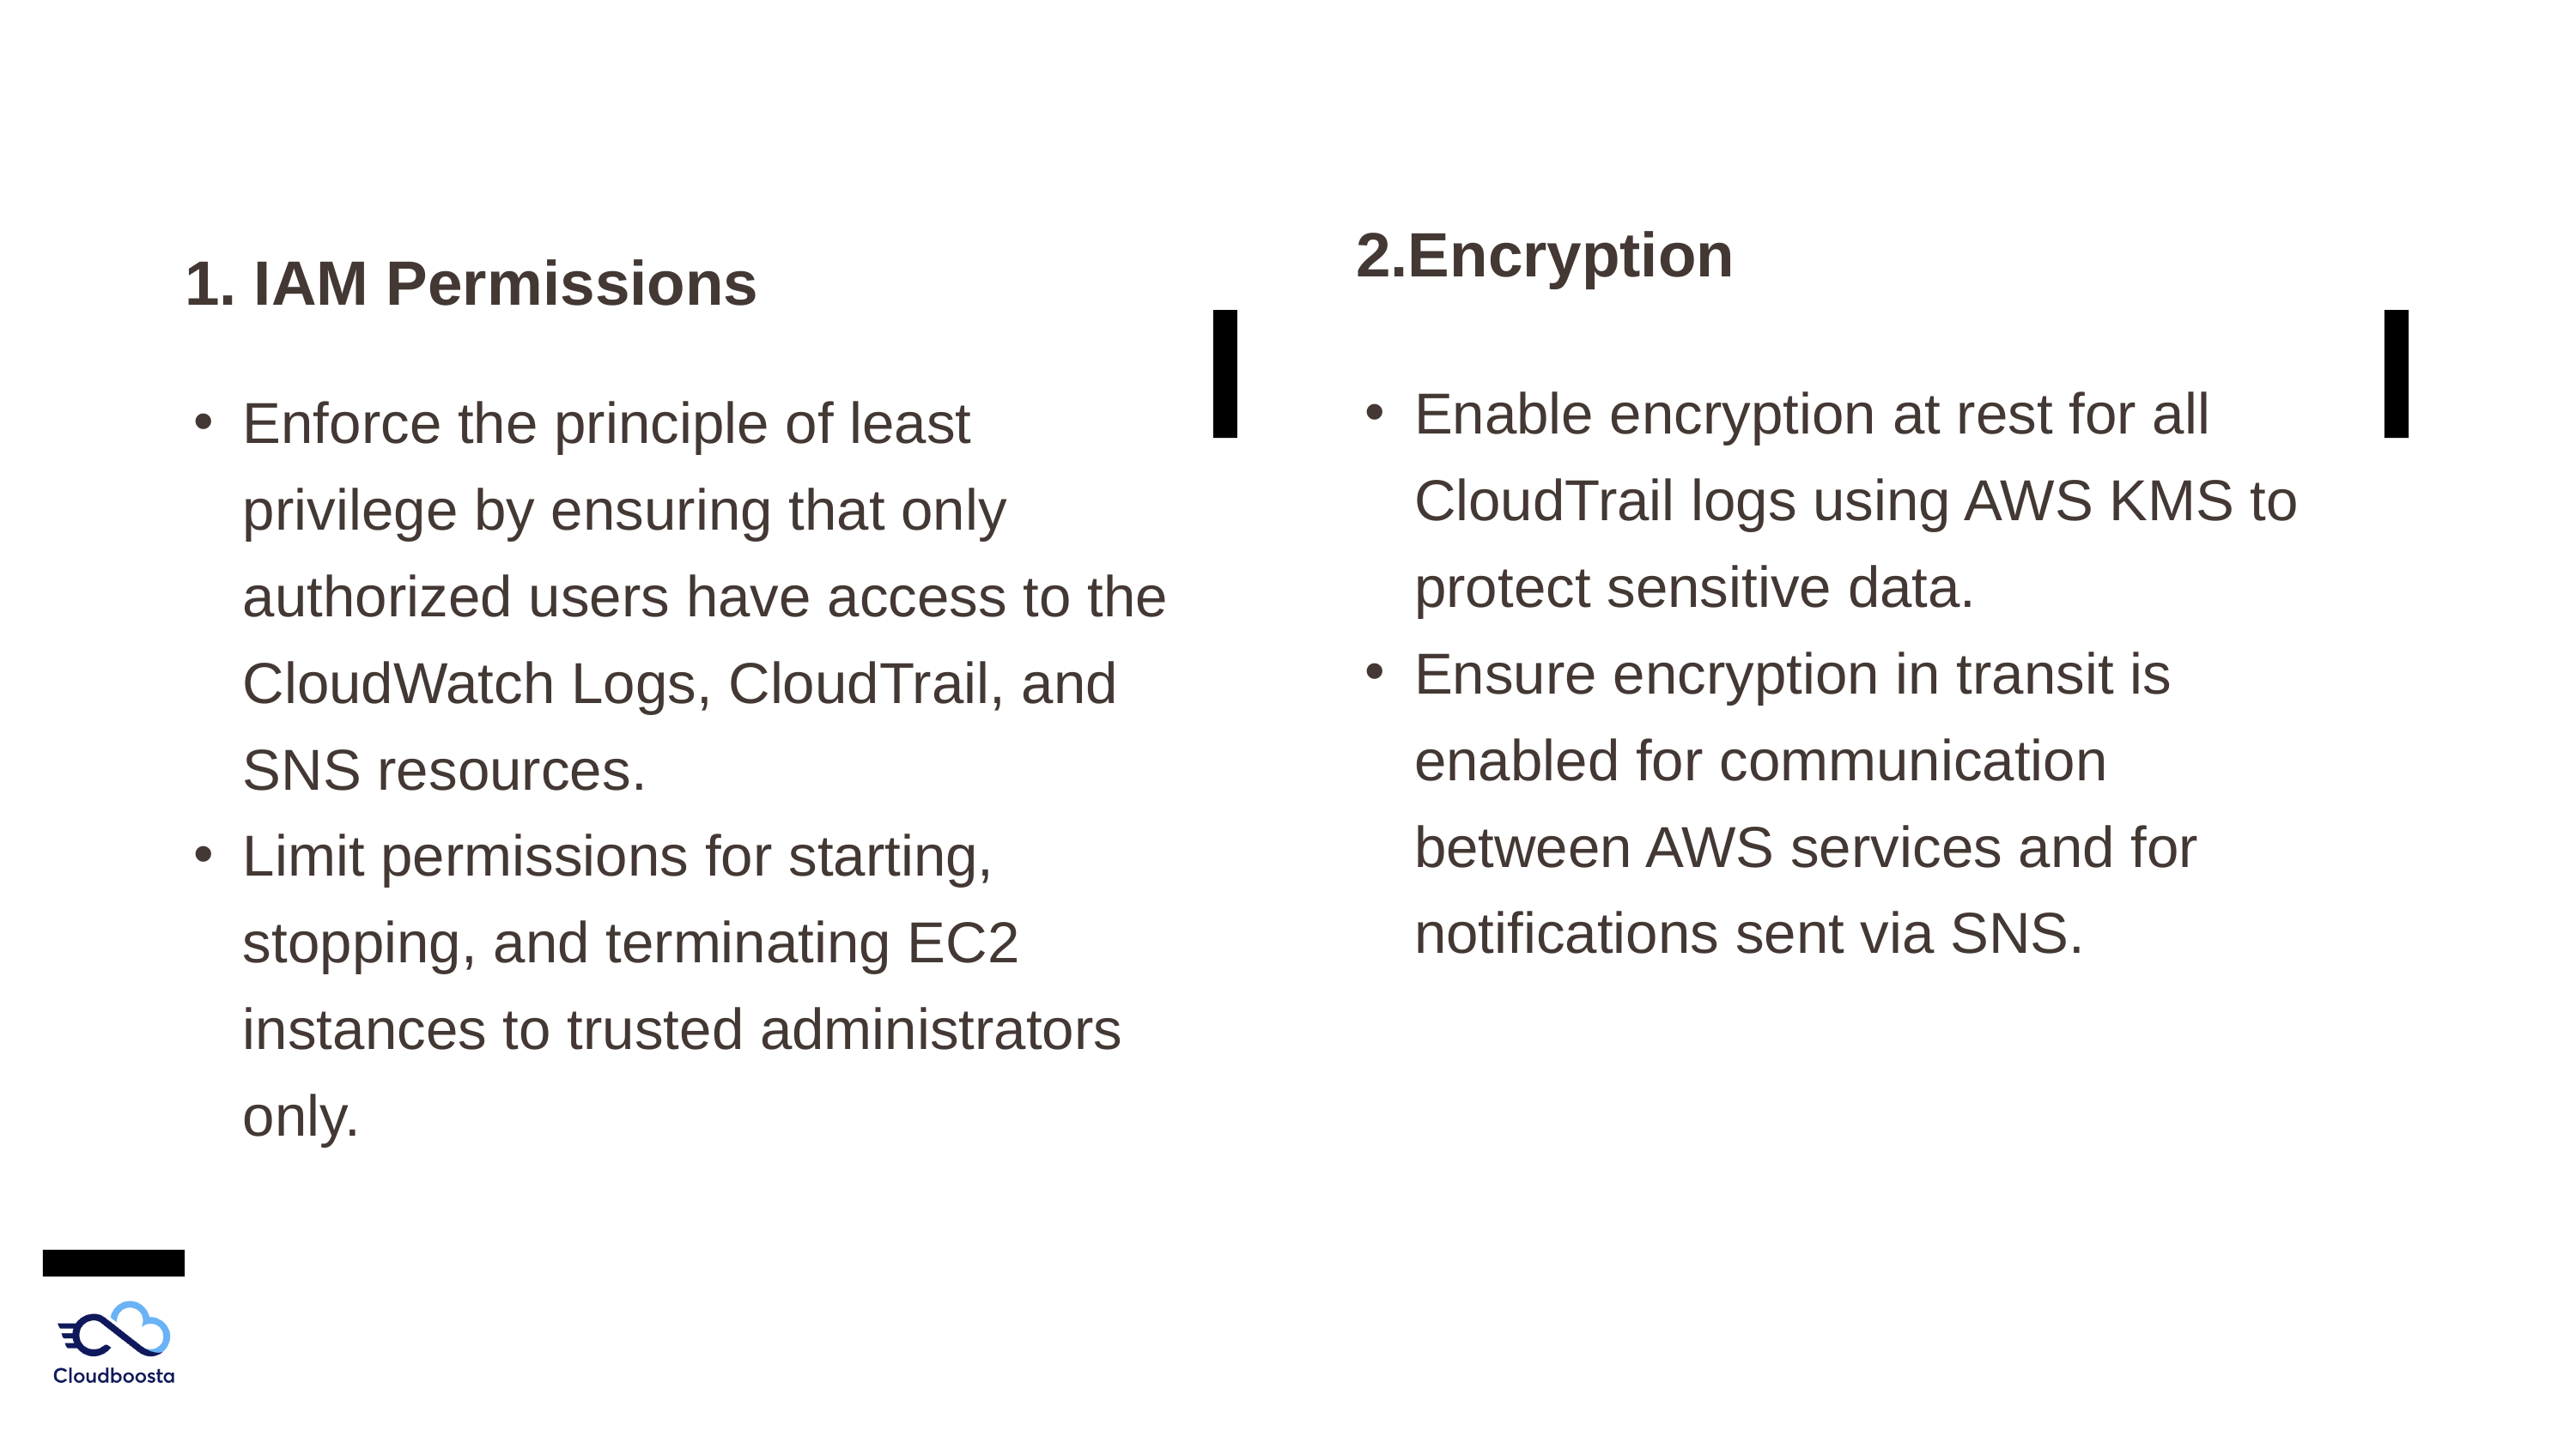

2.Encryption
1. IAM Permissions

Enable encryption at rest for all CloudTrail logs using AWS KMS to protect sensitive data.
Ensure encryption in transit is enabled for communication between AWS services and for notifications sent via SNS.

Enforce the principle of least privilege by ensuring that only authorized users have access to the CloudWatch Logs, CloudTrail, and SNS resources.
Limit permissions for starting, stopping, and terminating EC2 instances to trusted administrators only.